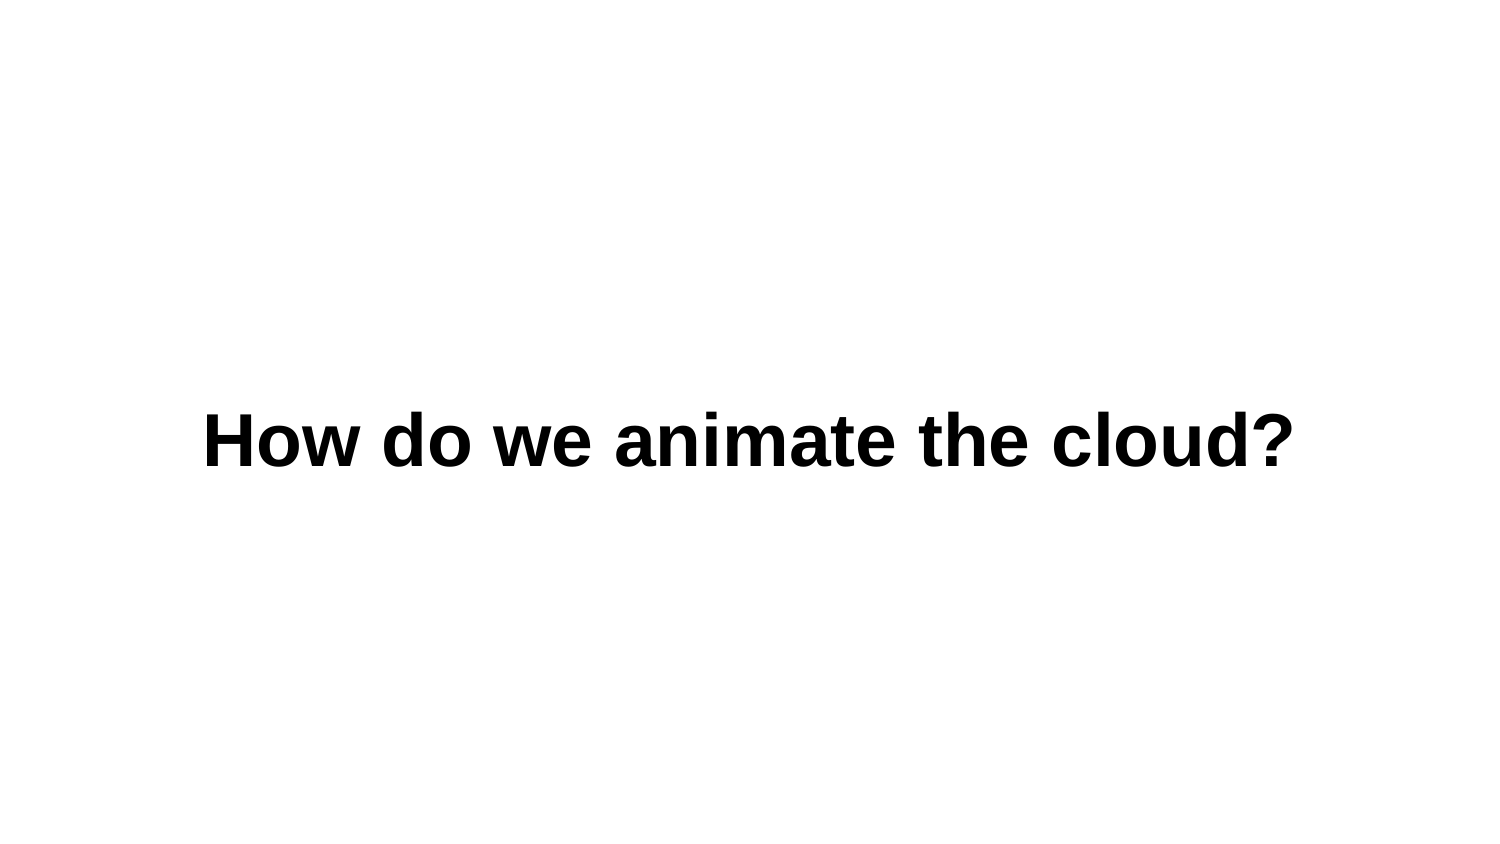

#

How do we animate the cloud?